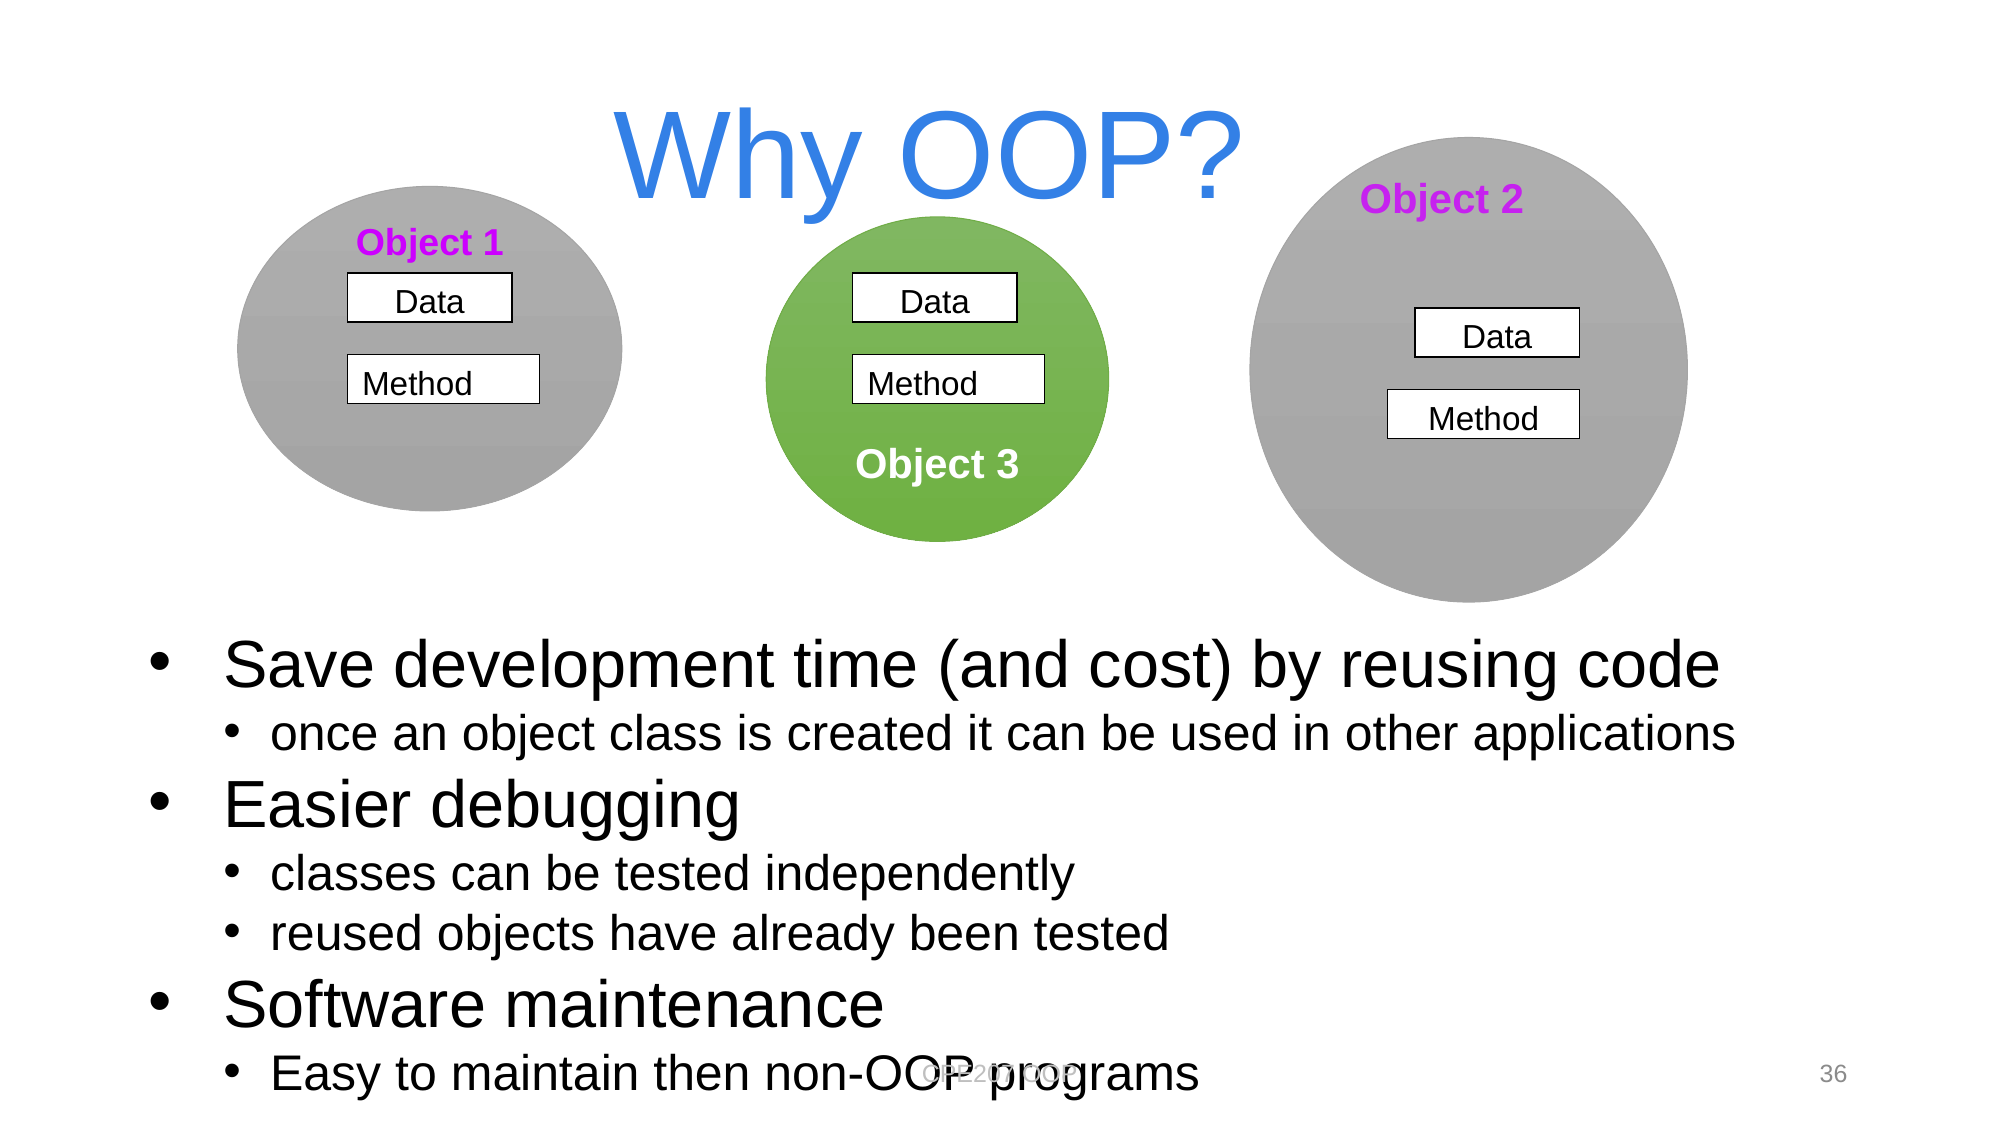

Why OOP?

Object 2
Data
Method

Object 1
Data
Data
Method
Method

Object 3
Save development time (and cost) by reusing code
once an object class is created it can be used in other applications
Easier debugging
classes can be tested independently
reused objects have already been tested
Software maintenance
Easy to maintain then non-OOP programs
CPE207 OOP
36